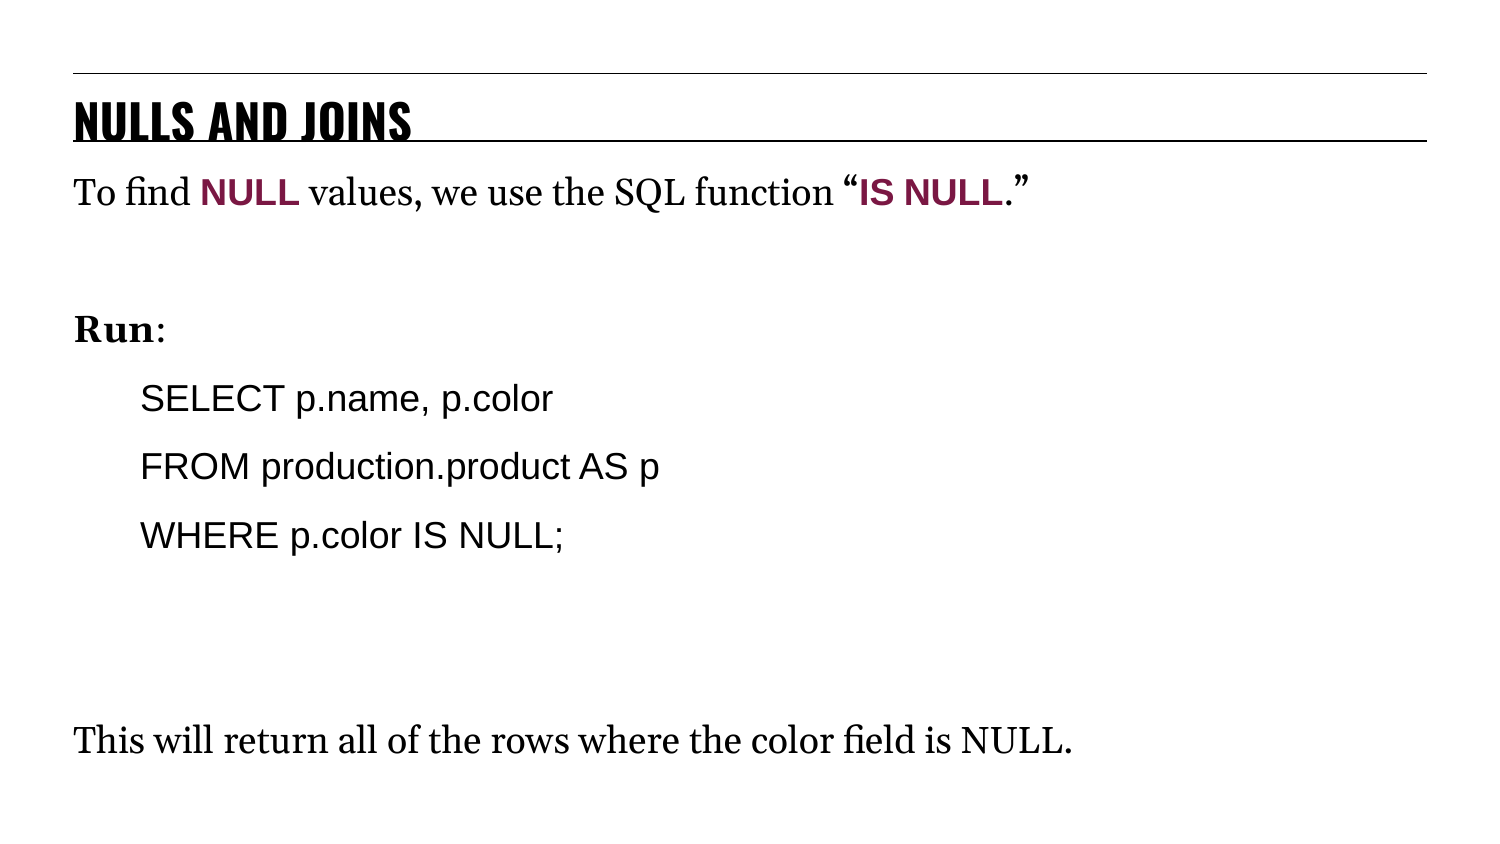

NULLS AND JOINS
To find NULL values, we use the SQL function “IS NULL.”

Run:
SELECT p.name, p.color
FROM production.product AS p
WHERE p.color IS NULL;

This will return all of the rows where the color field is NULL.